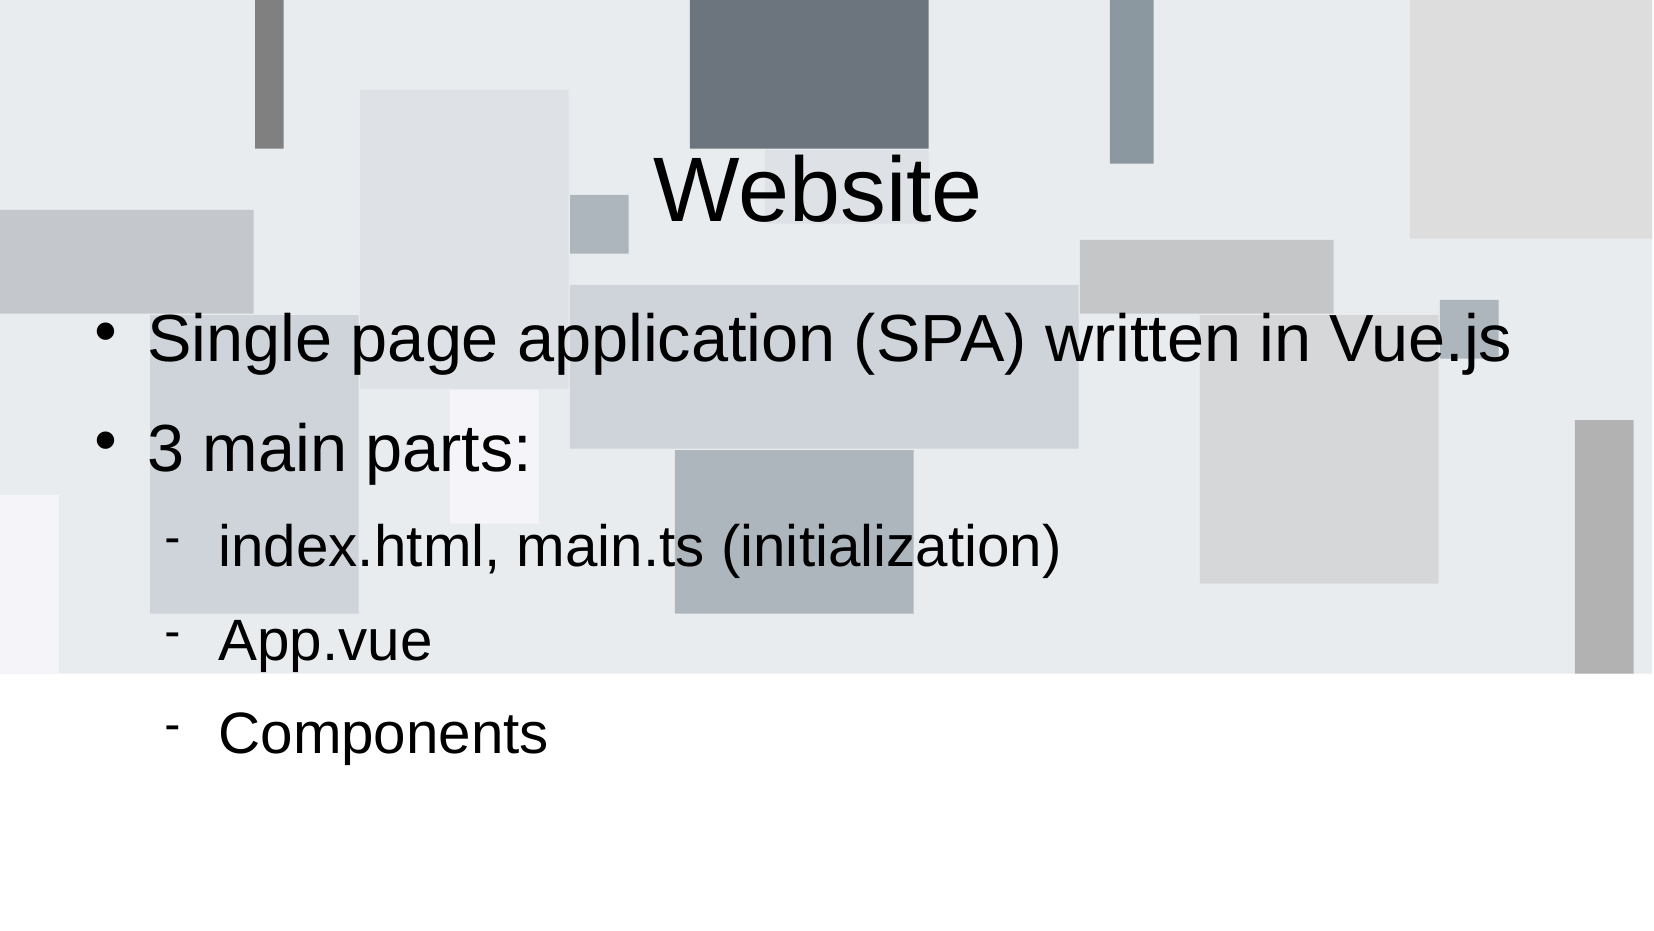

# Website
Single page application (SPA) written in Vue.js
3 main parts:
index.html, main.ts (initialization)
App.vue
Components